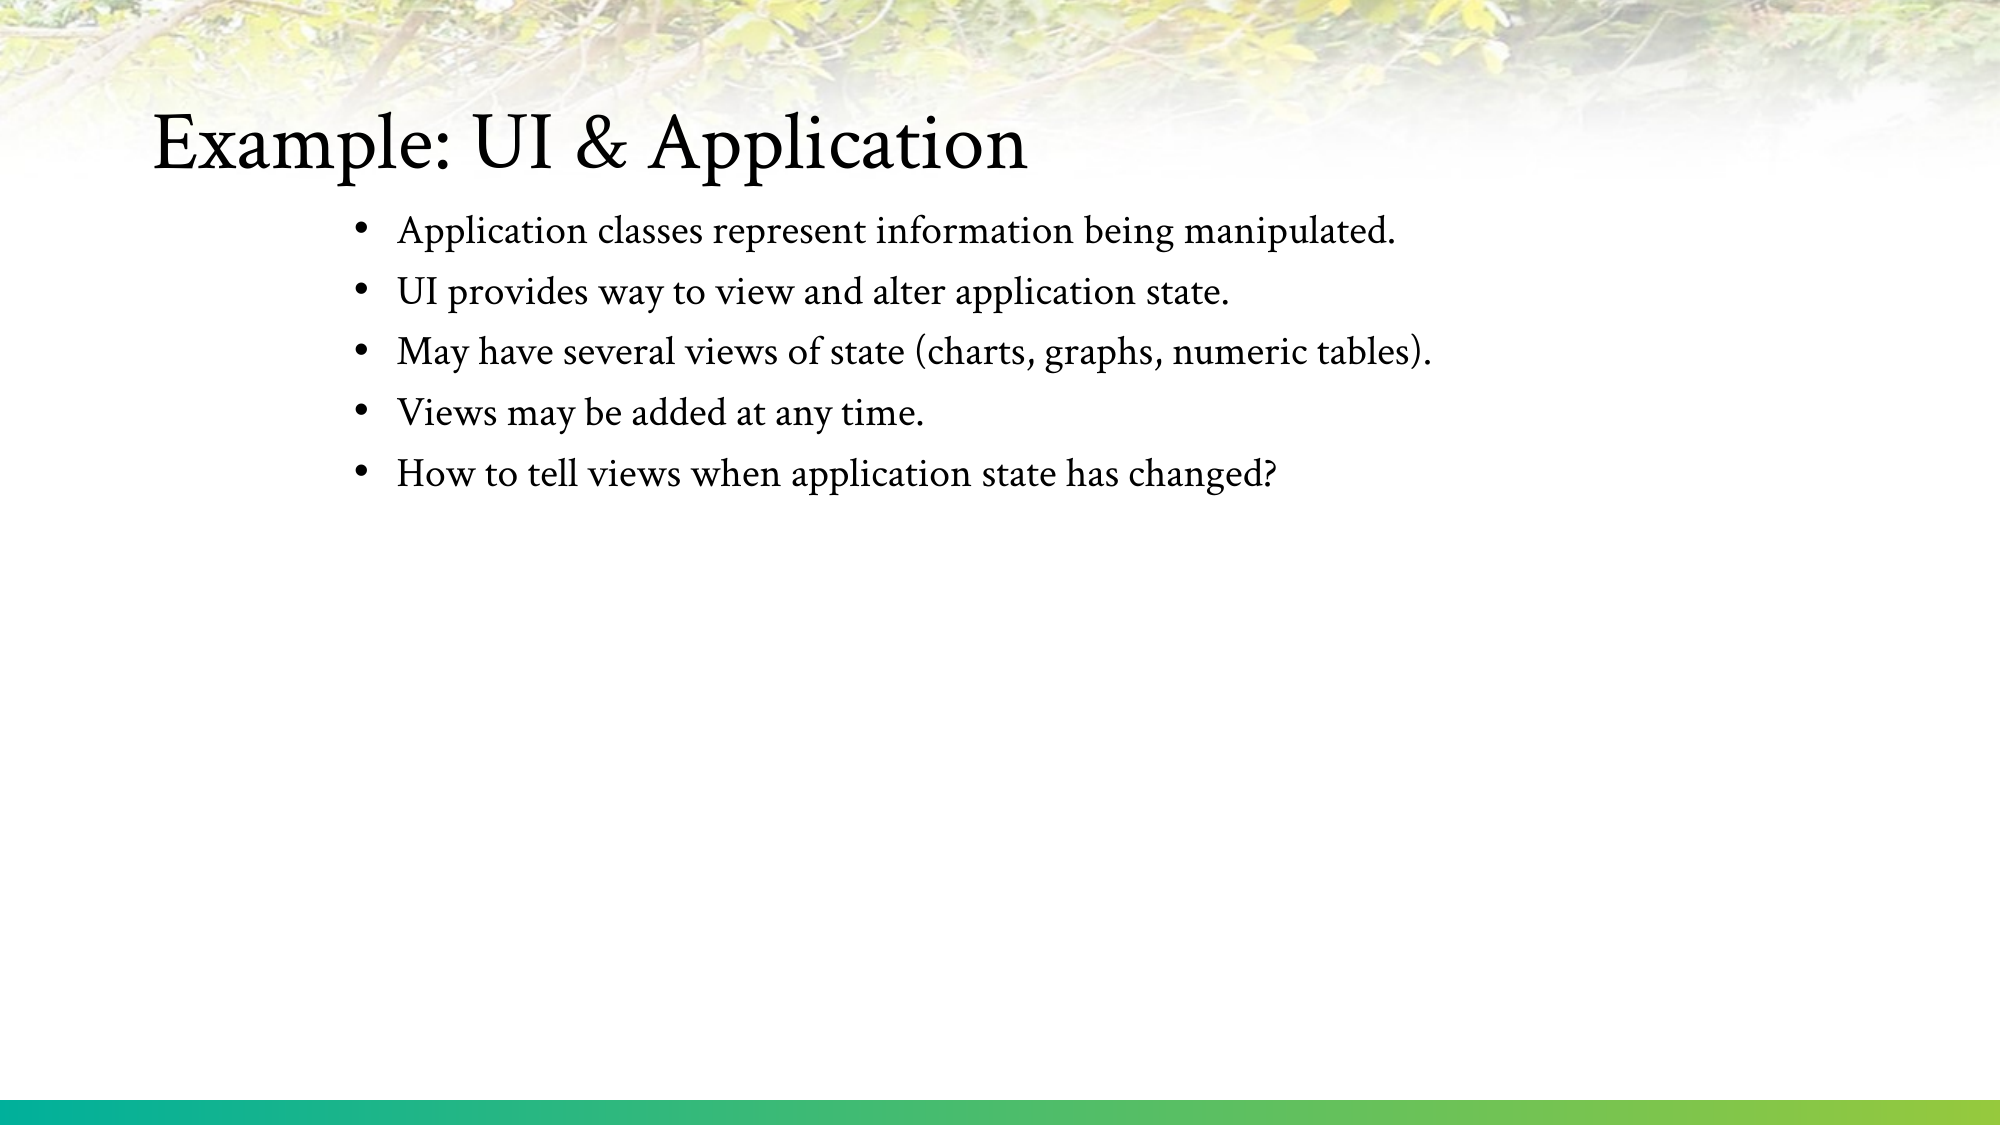

# Example: UI & Application
Application classes represent information being manipulated.
UI provides way to view and alter application state.
May have several views of state (charts, graphs, numeric tables).
Views may be added at any time.
How to tell views when application state has changed?